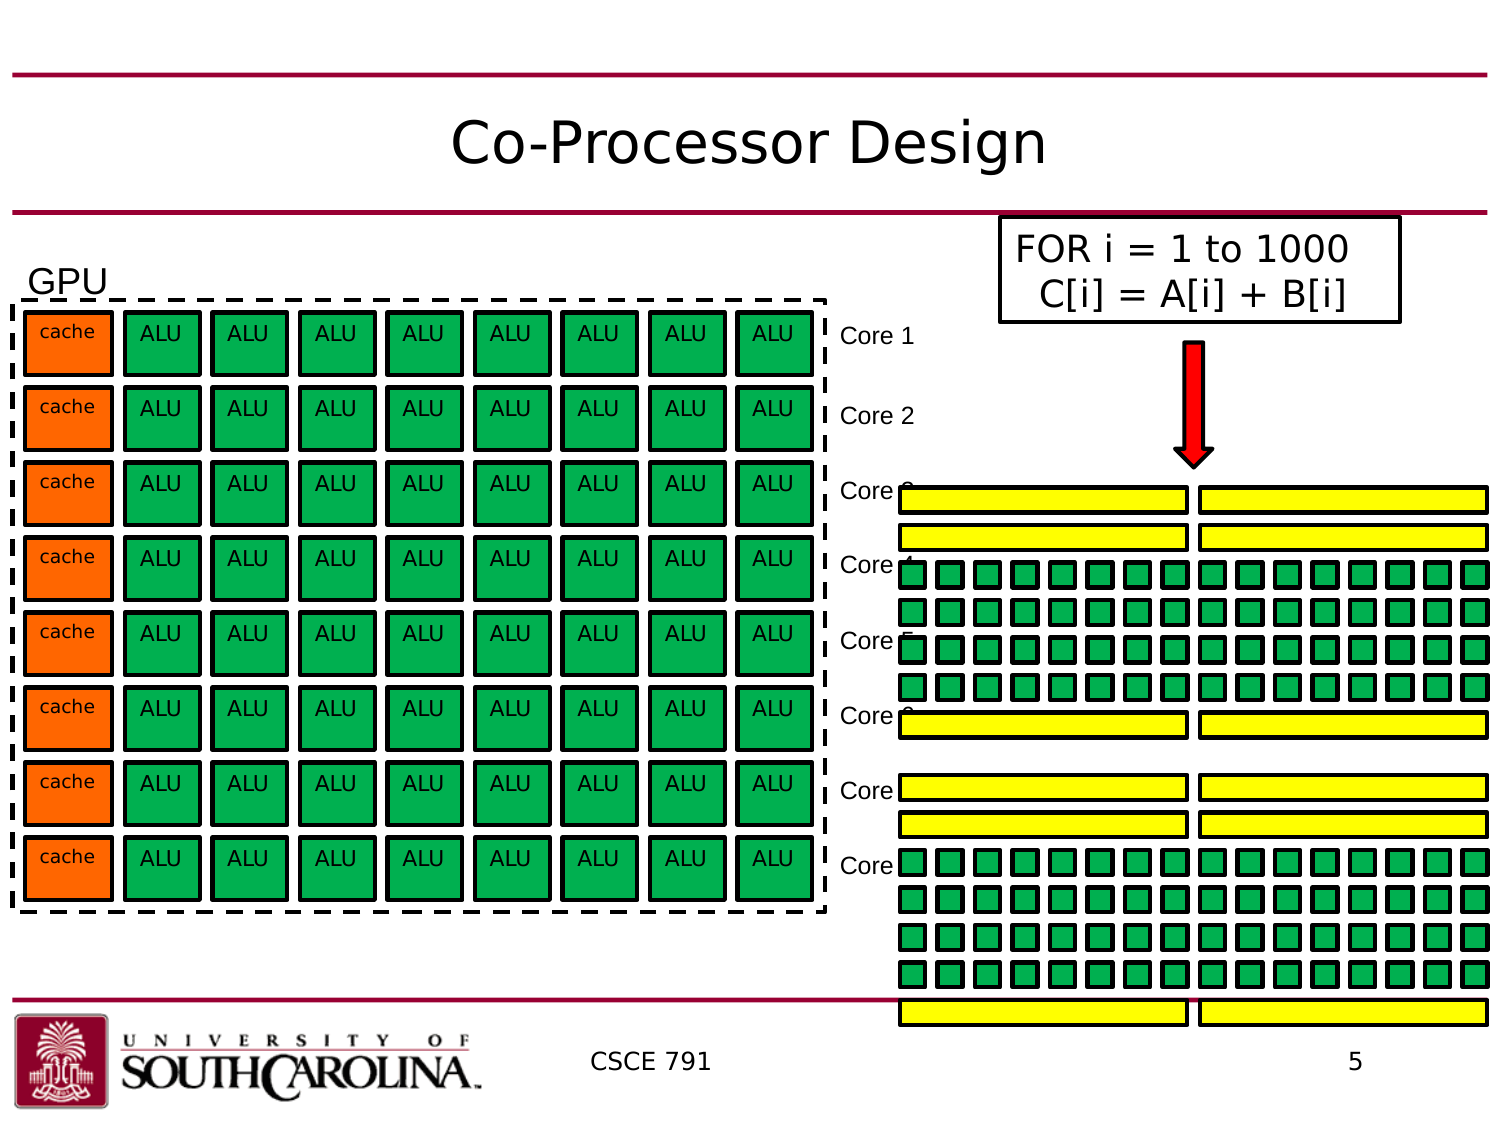

# Co-Processor Design
FOR i = 1 to 1000
  C[i] = A[i] + B[i]
GPU

cache
ALU
ALU
ALU
ALU
ALU
ALU
ALU
ALU
Core 1

cache
ALU
ALU
ALU
ALU
ALU
ALU
ALU
ALU
Core 2
cache
ALU
ALU
ALU
ALU
ALU
ALU
ALU
ALU
Core 3

cache
ALU
ALU
ALU
ALU
ALU
ALU
ALU
ALU
Core 4

cache
ALU
ALU
ALU
ALU
ALU
ALU
ALU
ALU
Core 5

cache
ALU
ALU
ALU
ALU
ALU
ALU
ALU
ALU
Core 6

cache
ALU
ALU
ALU
ALU
ALU
ALU
ALU
ALU
Core 7

cache
ALU
ALU
ALU
ALU
ALU
ALU
ALU
ALU
Core 8

	CSCE 791					 5